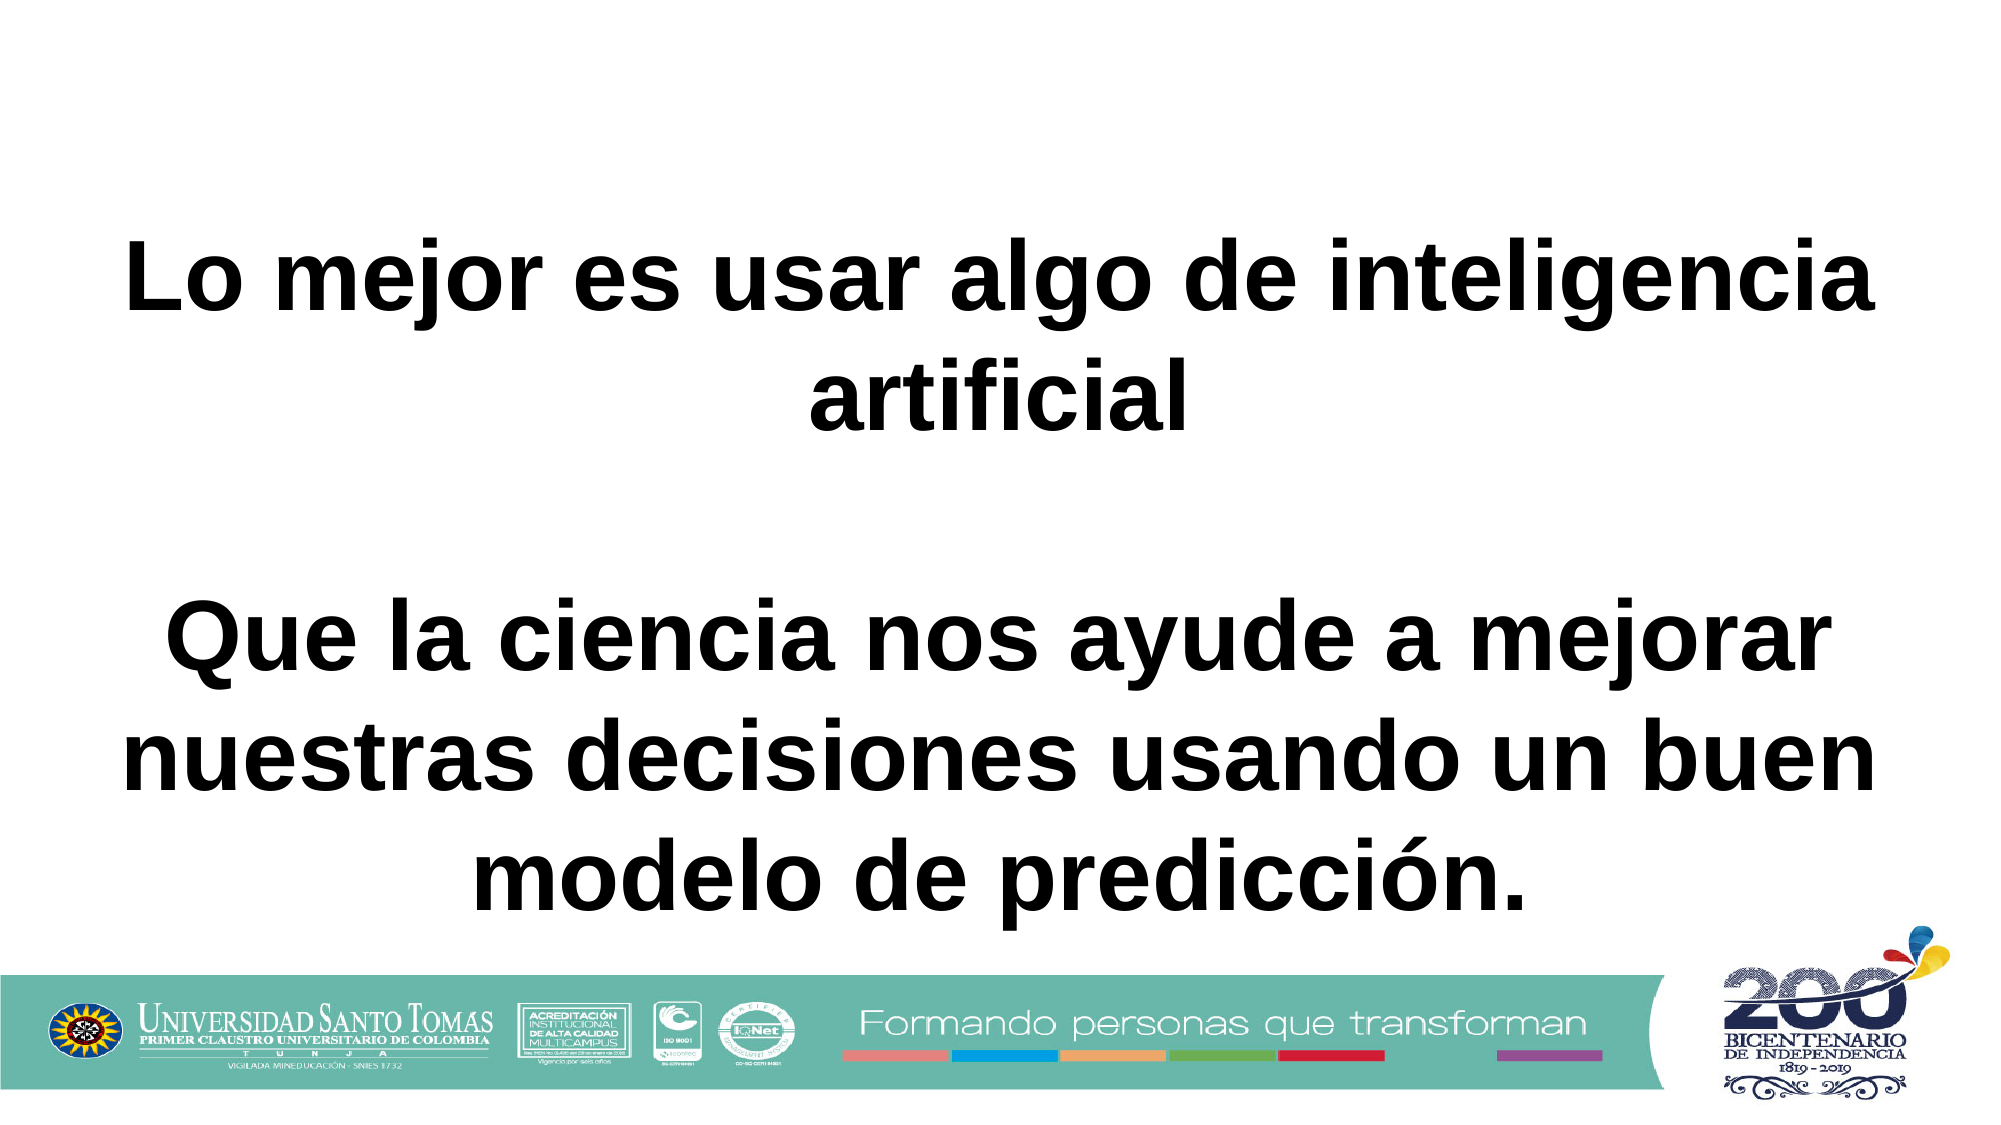

Lo mejor es usar algo de inteligencia artificial

Que la ciencia nos ayude a mejorar nuestras decisiones usando un buen modelo de predicción.